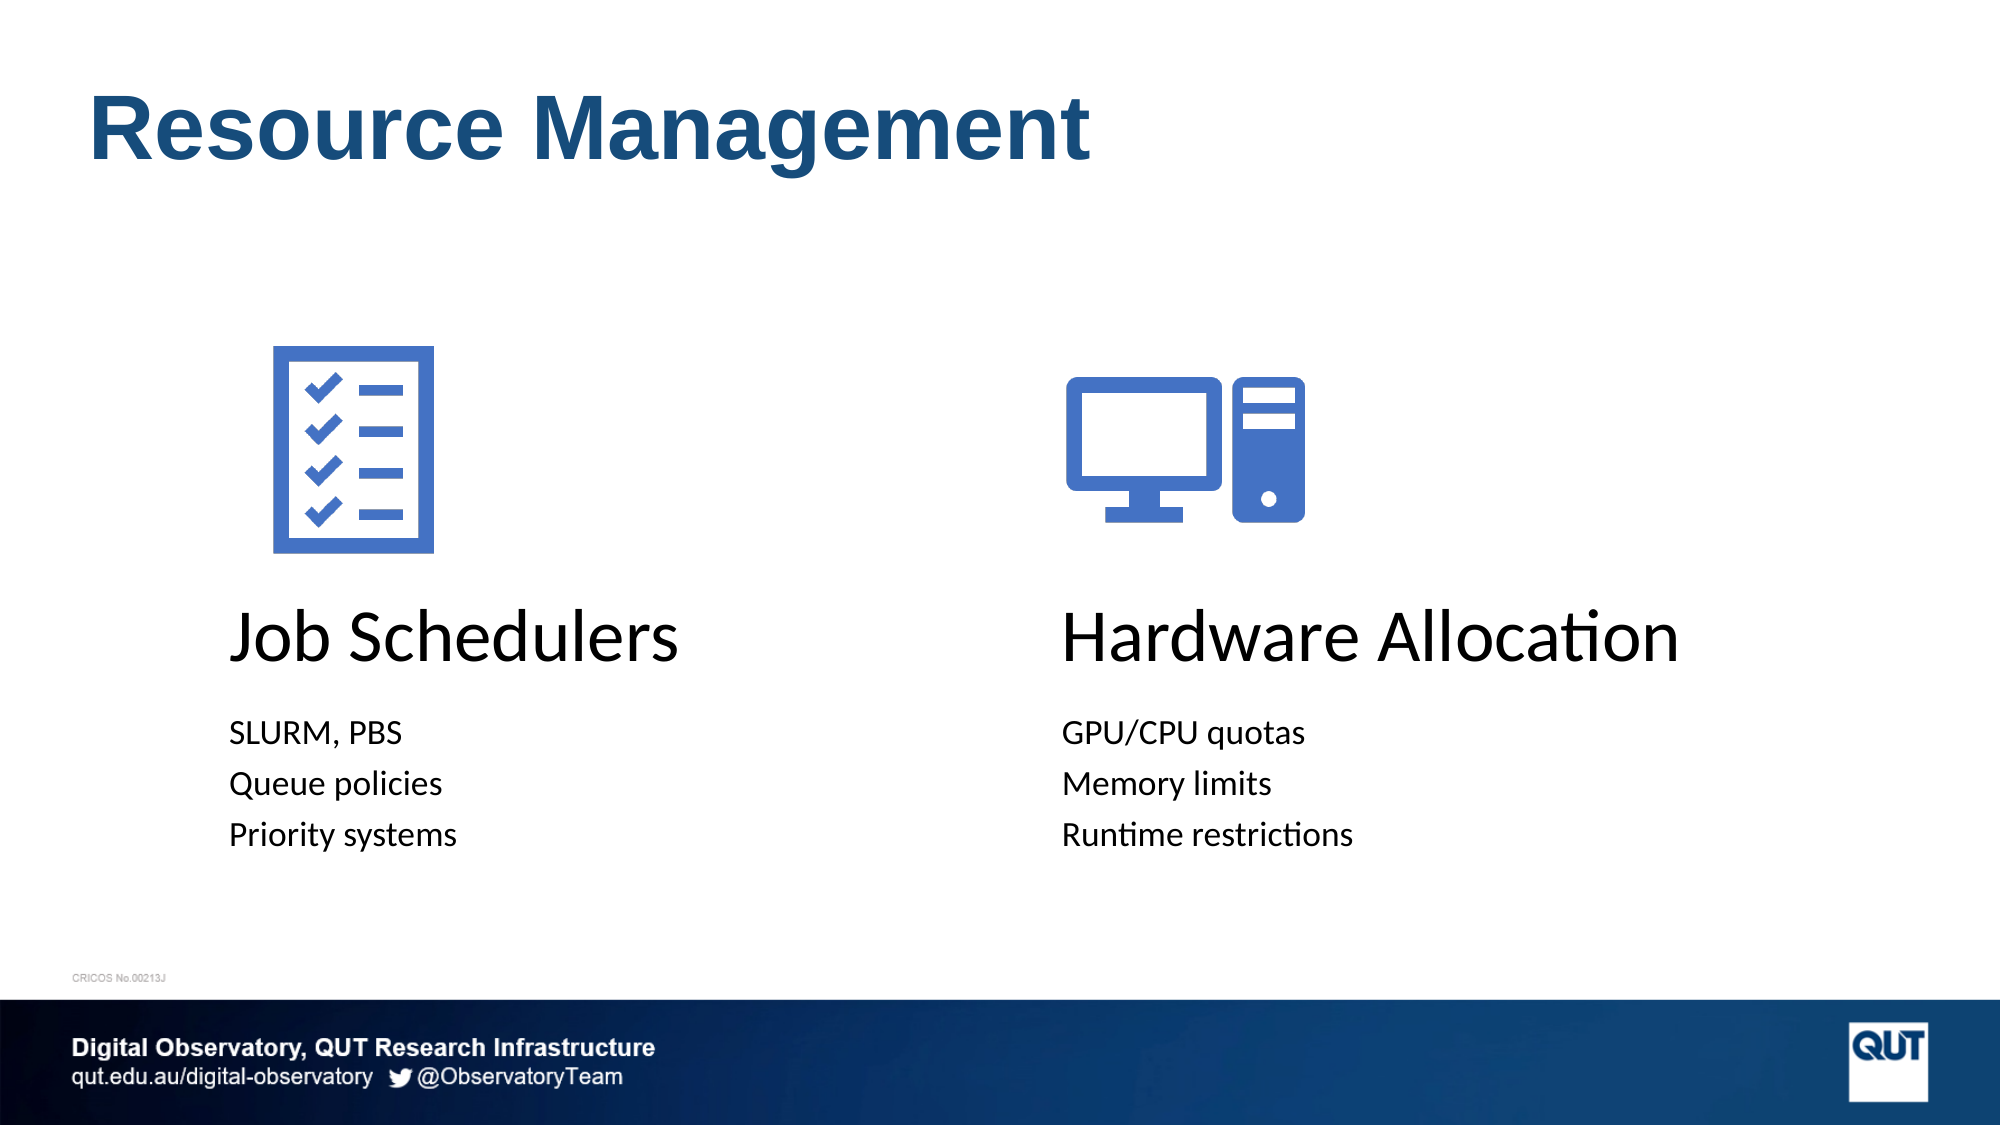

# Resource Management
Job Schedulers
SLURM, PBS
Queue policies
Priority systems
Hardware Allocation
GPU/CPU quotas
Memory limits
Runtime restrictions